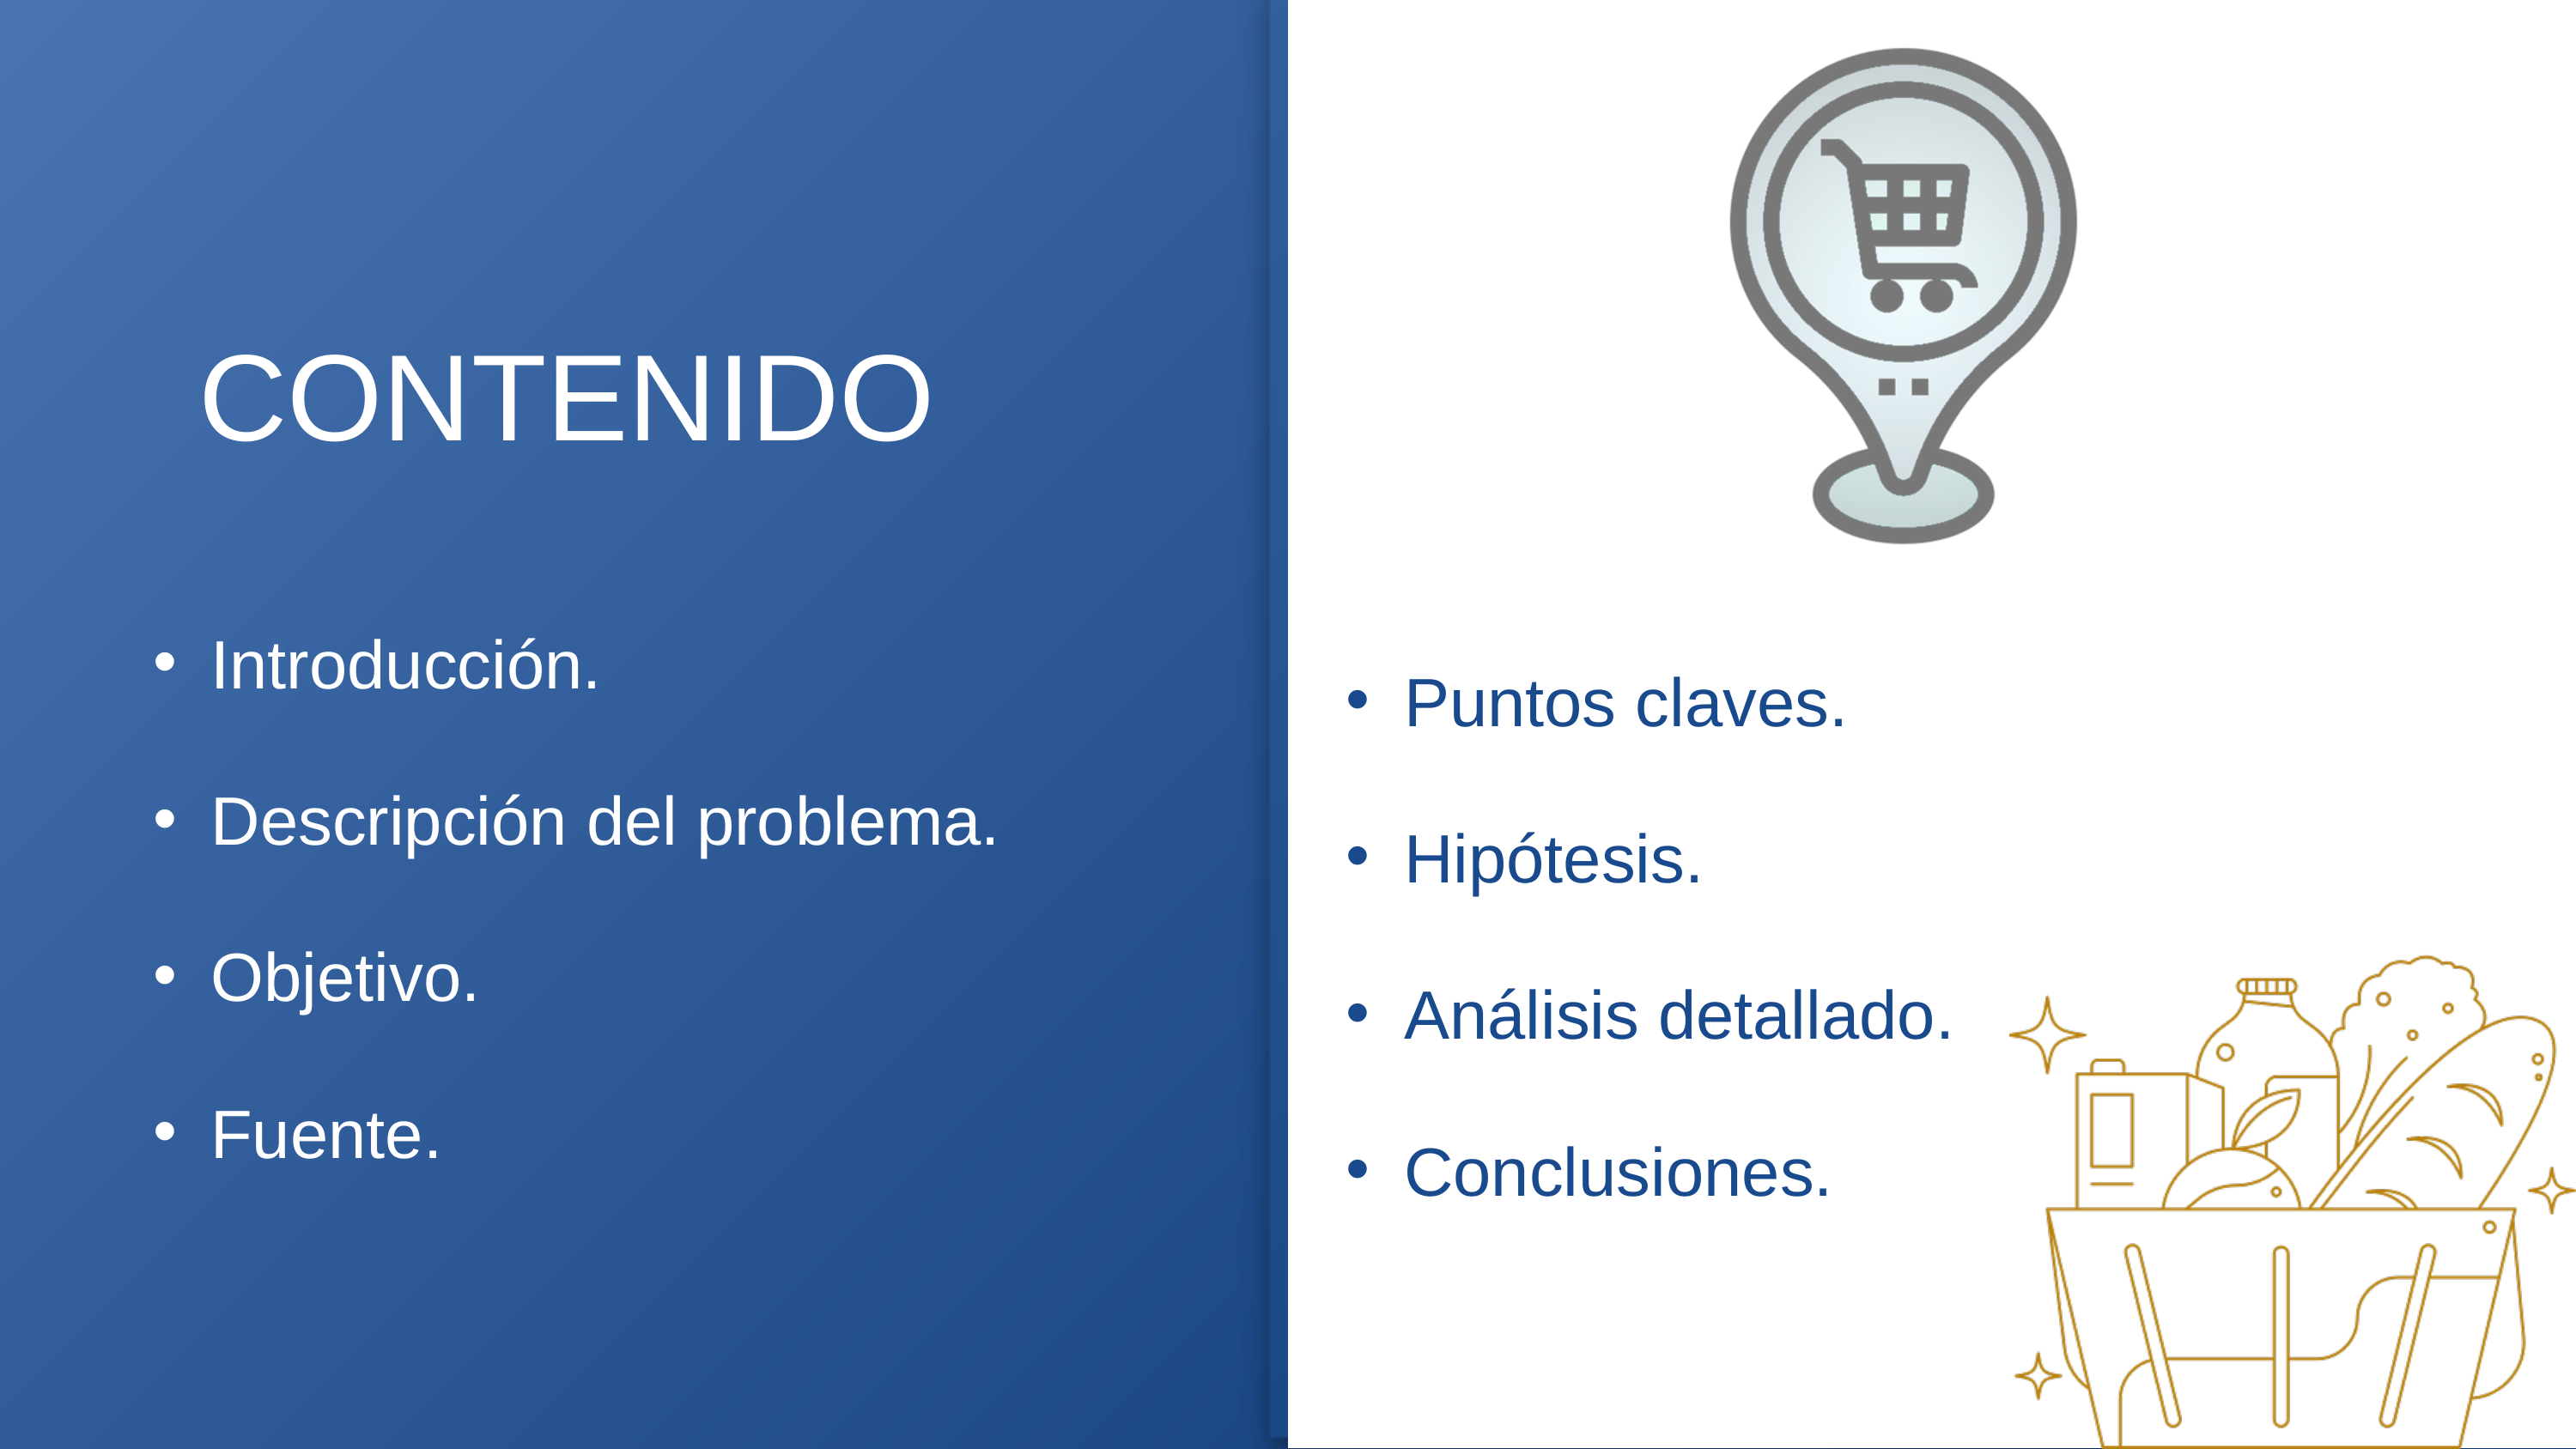

CONTENIDO
Introducción.
Descripción del problema.
Objetivo.
Fuente.
Puntos claves.
Hipótesis.
Análisis detallado.
Conclusiones.